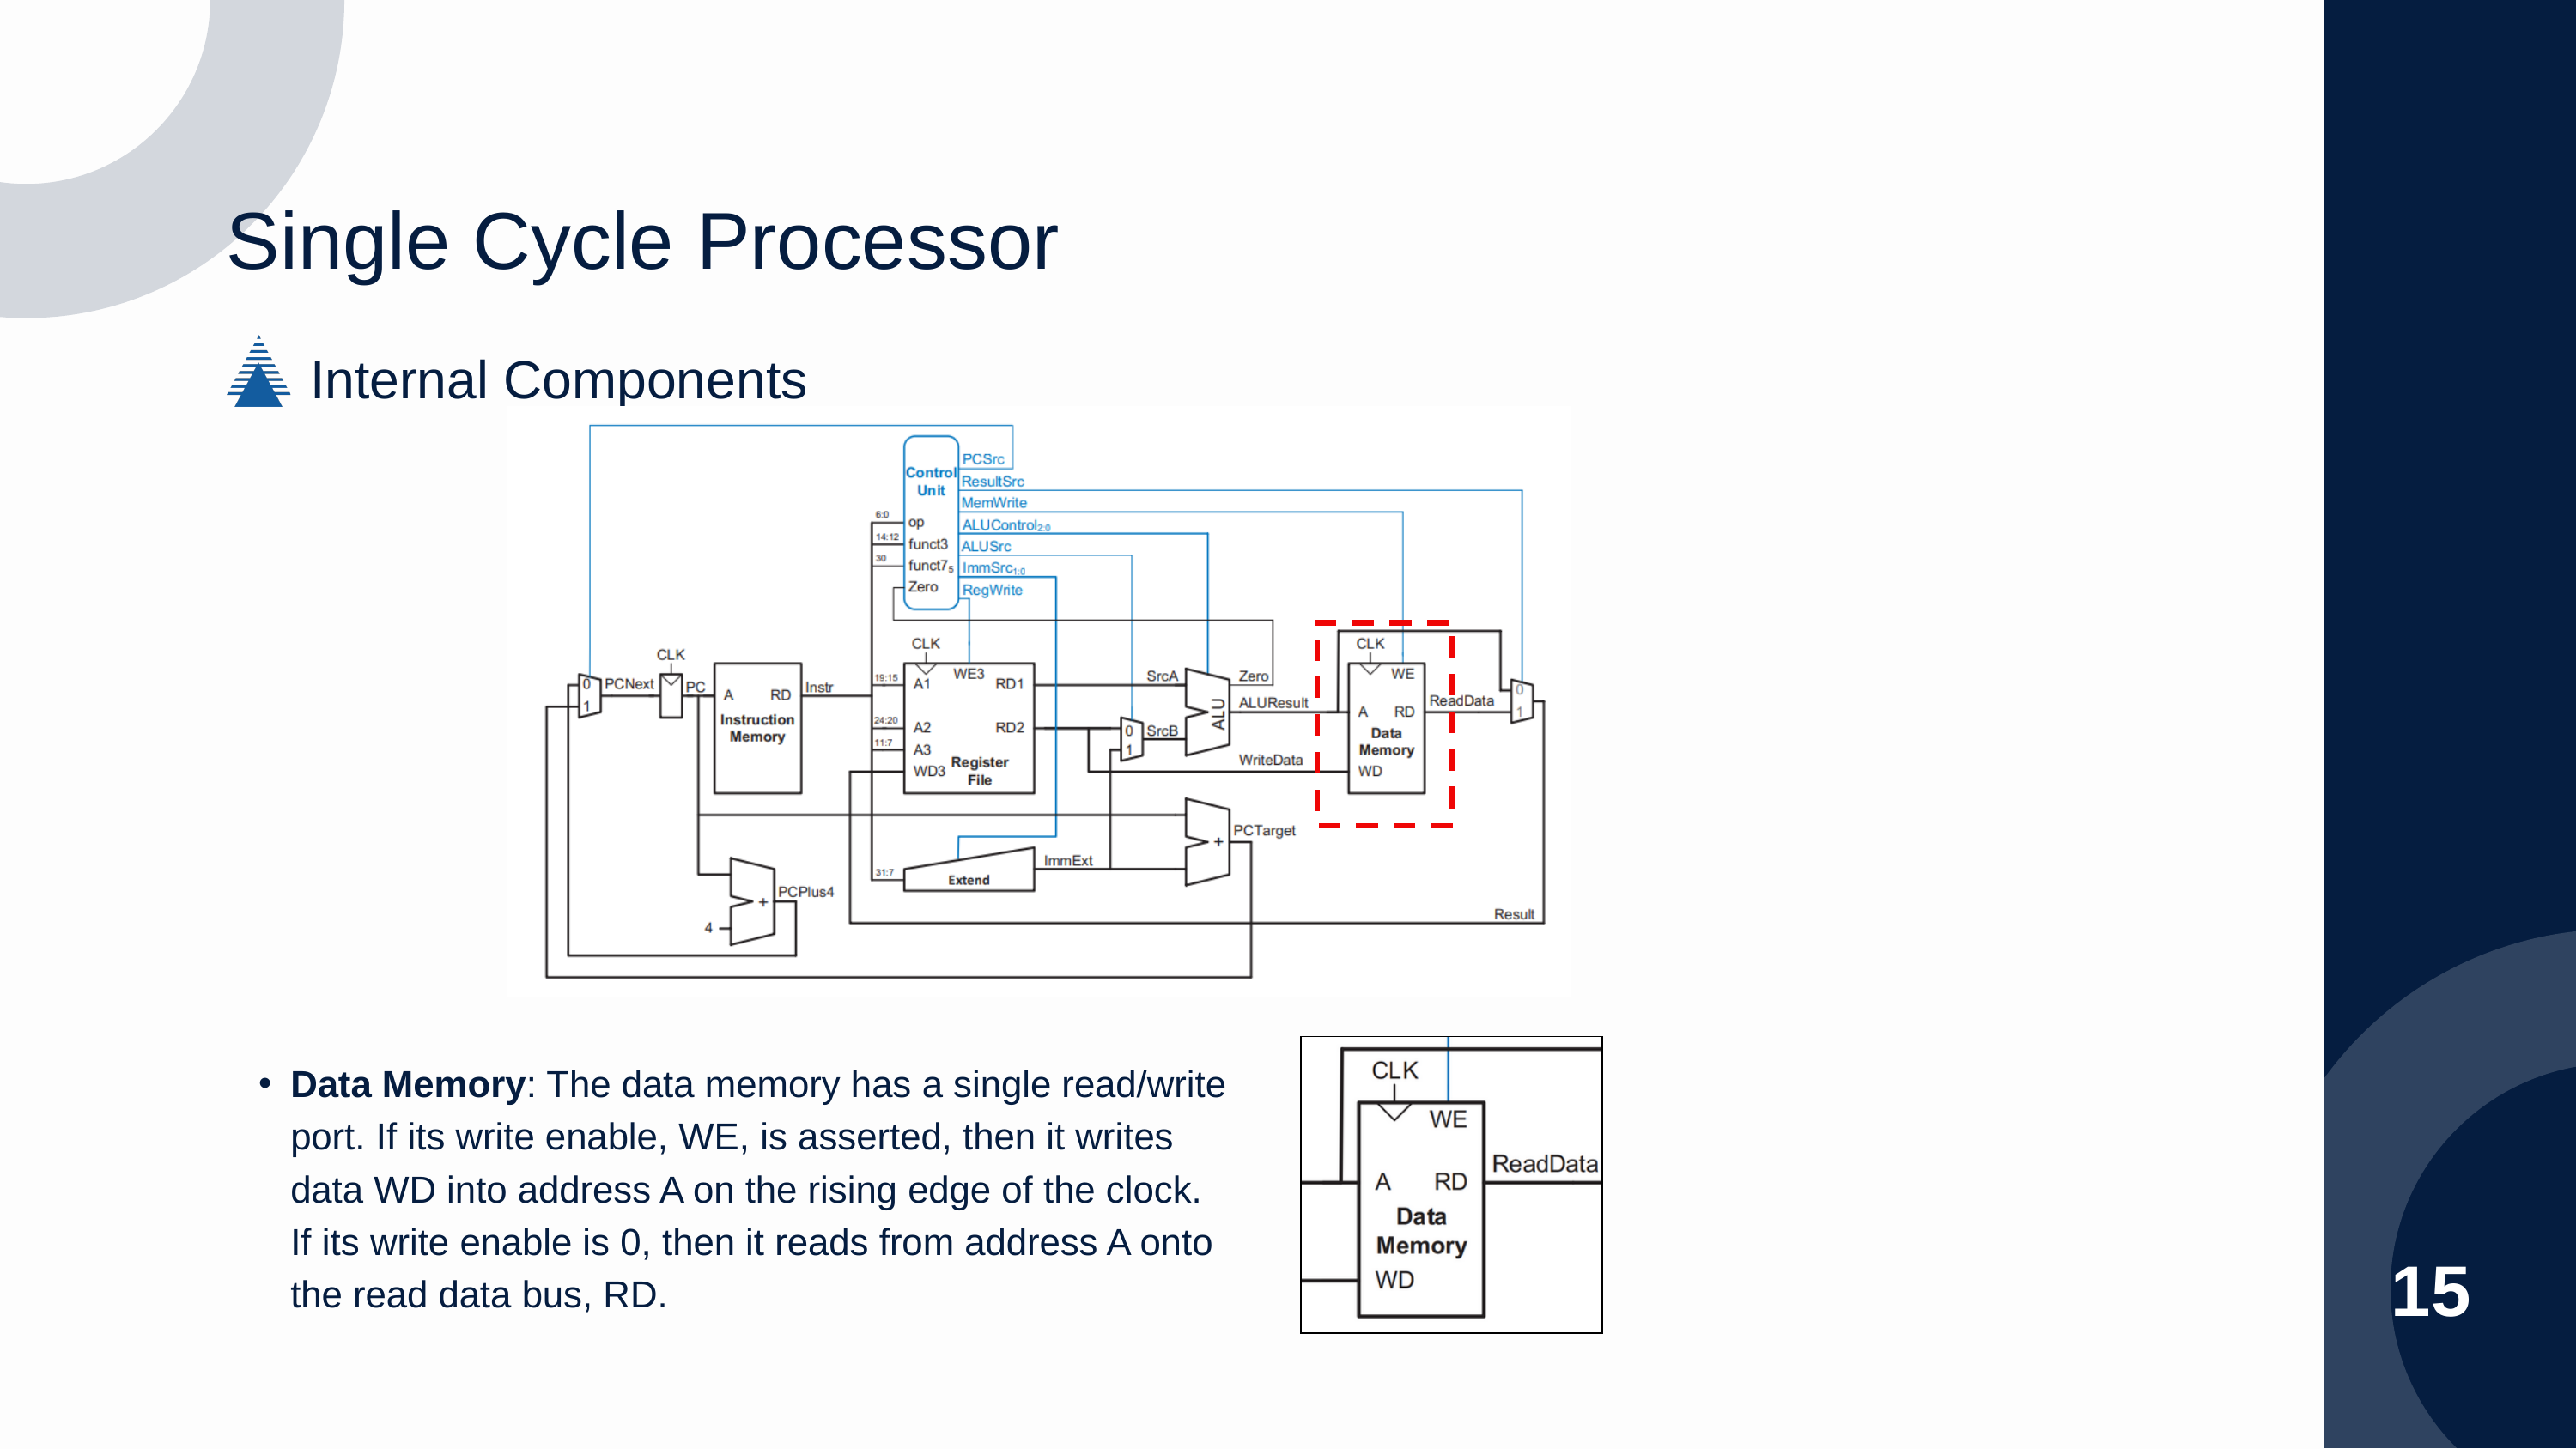

Single Cycle Processor
Internal Components

Data Memory: The data memory has a single read/write port. If its write enable, WE, is asserted, then it writes data WD into address A on the rising edge of the clock. If its write enable is 0, then it reads from address A onto the read data bus, RD.
15